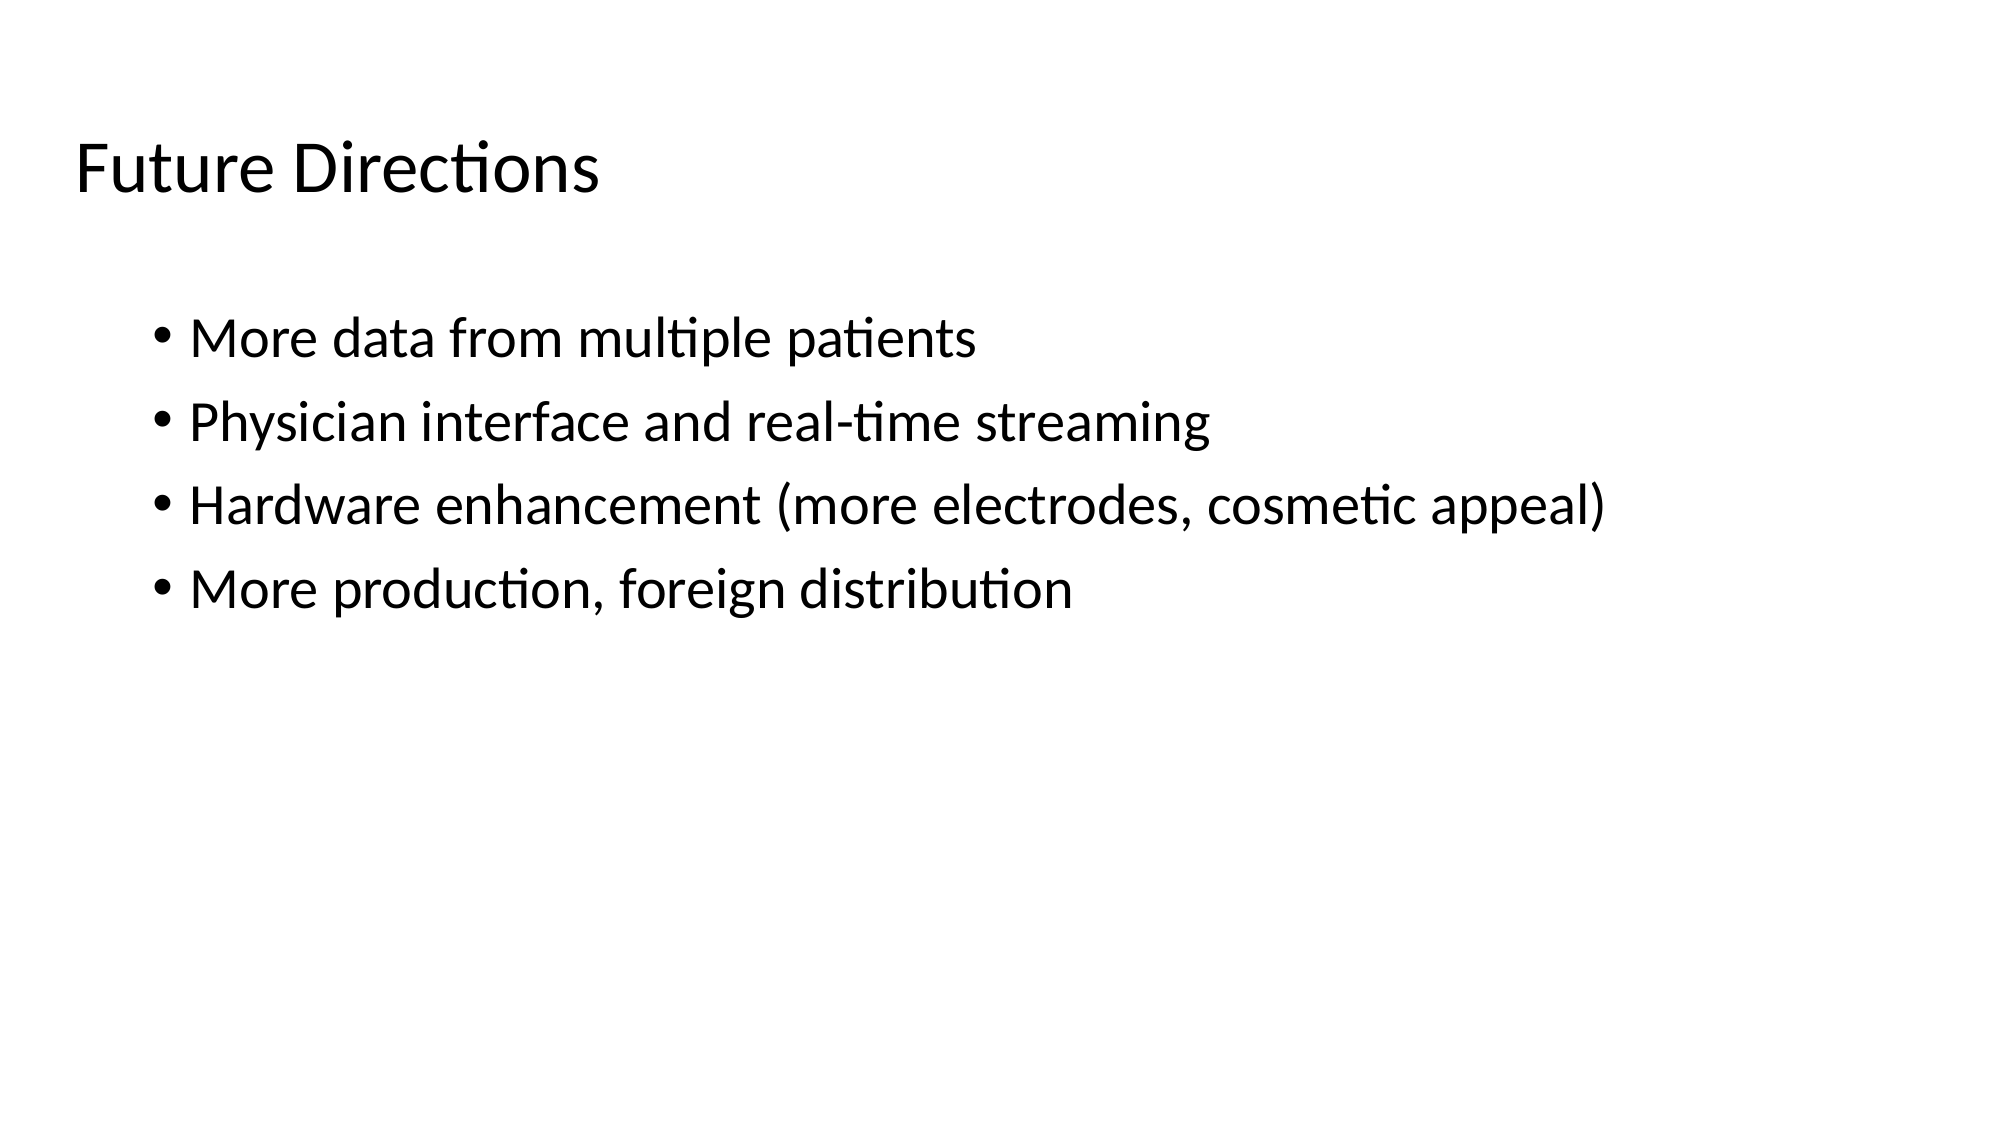

# Future Directions
More data from multiple patients
Physician interface and real-time streaming
Hardware enhancement (more electrodes, cosmetic appeal)
More production, foreign distribution